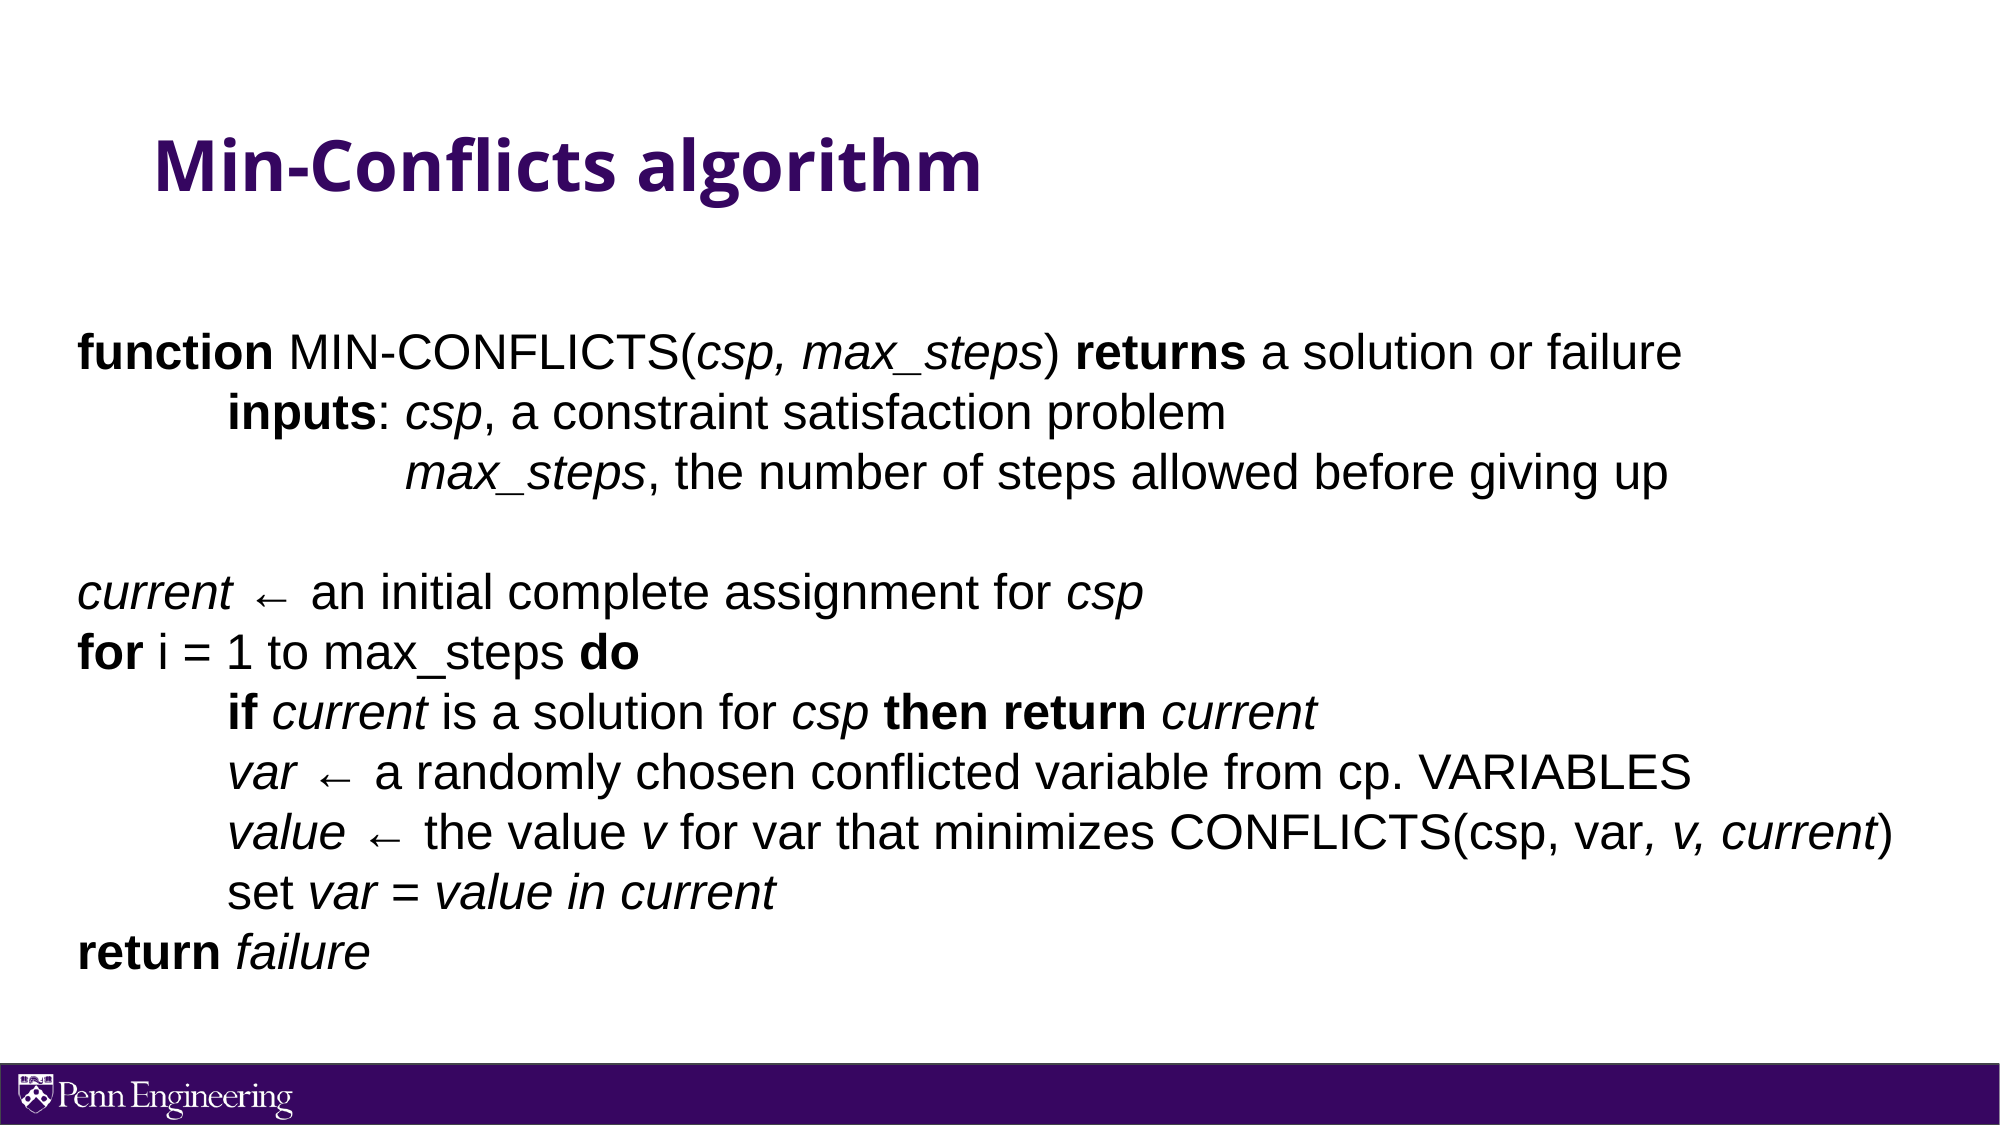

# Min-Conflicts algorithm
function MIN-CONFLICTS(csp, max_steps) returns a solution or failure
	inputs: csp, a constraint satisfaction problem
		  max_steps, the number of steps allowed before giving up

current ← an initial complete assignment for csp
for i = 1 to max_steps do
	if current is a solution for csp then return current
	var ← a randomly chosen conflicted variable from cp. VARIABLES
	value ← the value v for var that minimizes CONFLICTS(csp, var, v, current)
	set var = value in current
return failure